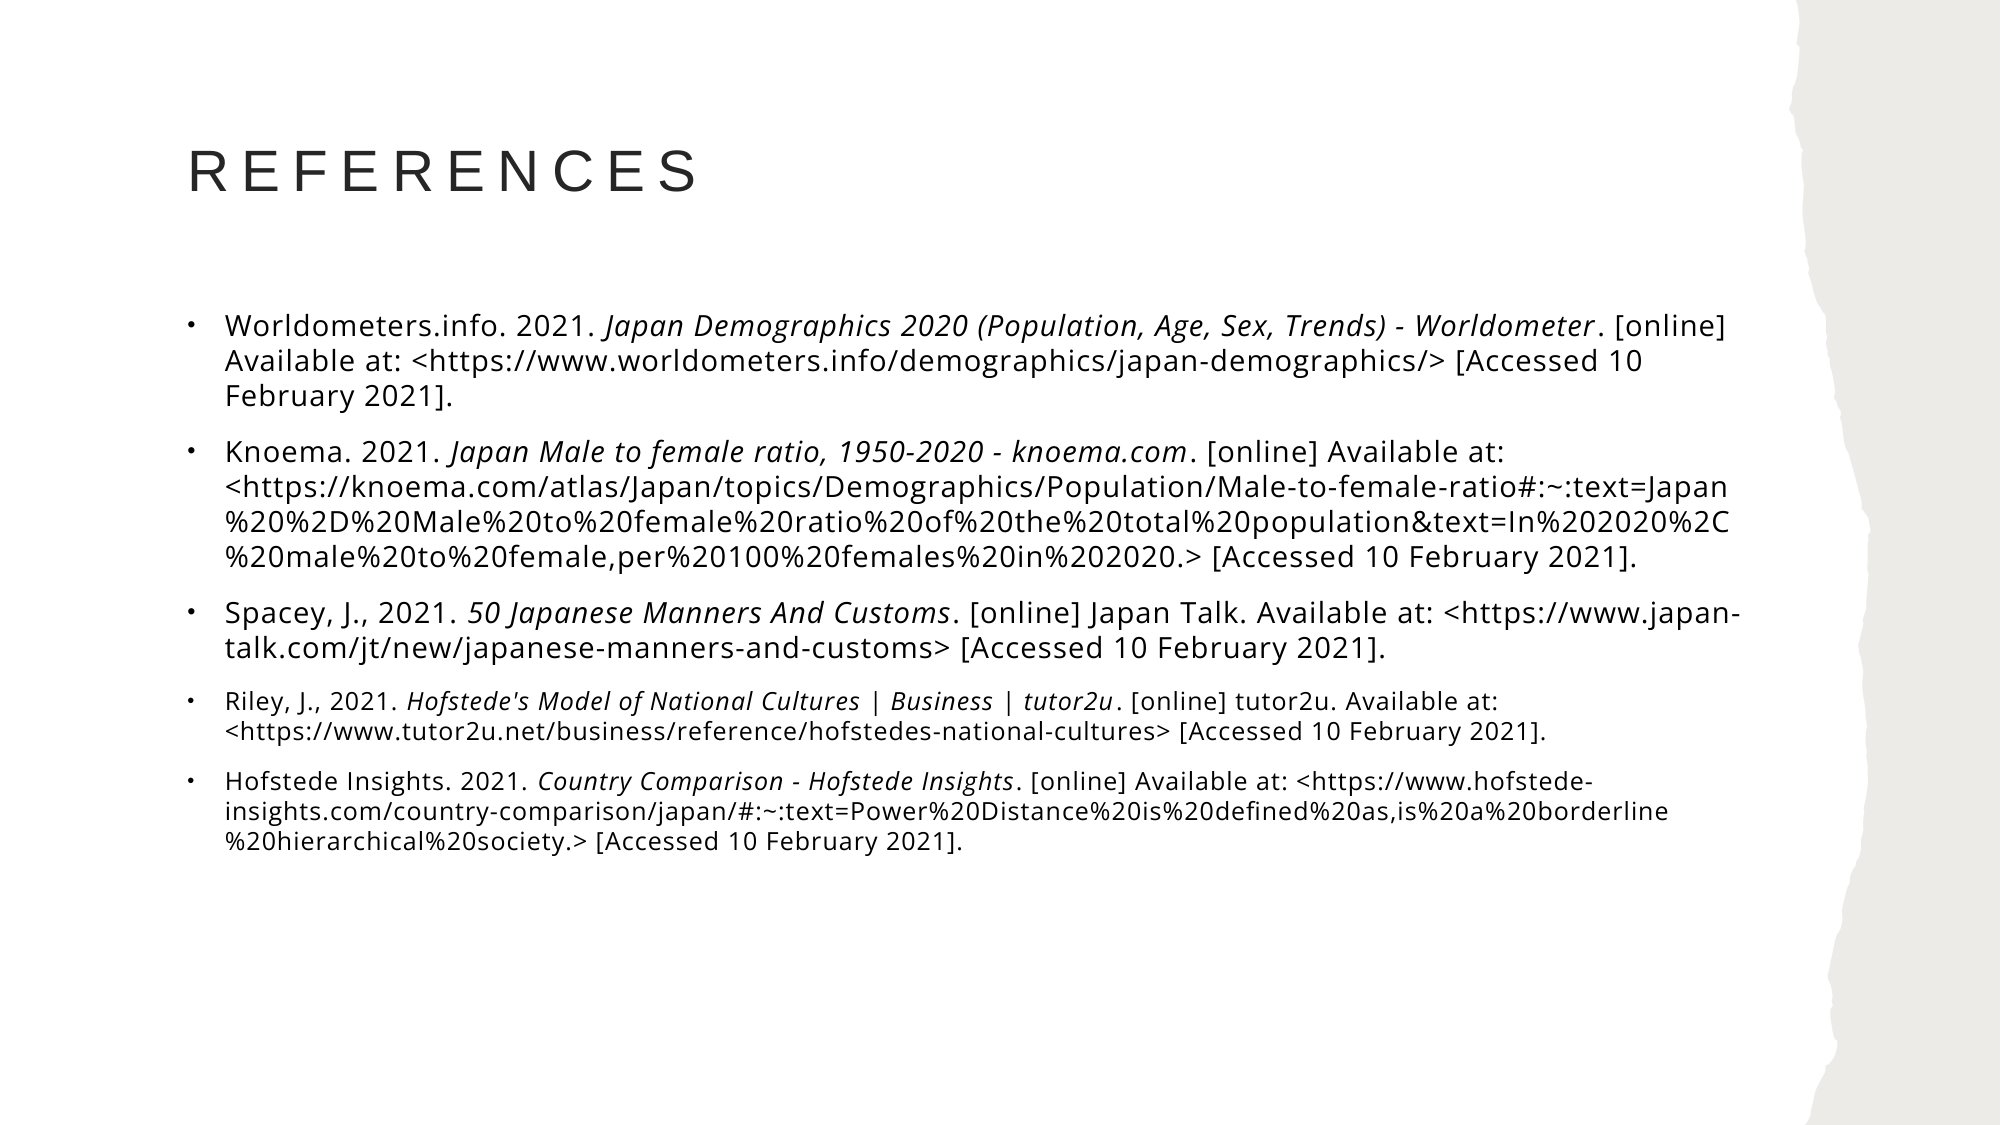

# References
Worldometers.info. 2021. Japan Demographics 2020 (Population, Age, Sex, Trends) - Worldometer. [online] Available at: <https://www.worldometers.info/demographics/japan-demographics/> [Accessed 10 February 2021].
Knoema. 2021. Japan Male to female ratio, 1950-2020 - knoema.com. [online] Available at: <https://knoema.com/atlas/Japan/topics/Demographics/Population/Male-to-female-ratio#:~:text=Japan%20%2D%20Male%20to%20female%20ratio%20of%20the%20total%20population&text=In%202020%2C%20male%20to%20female,per%20100%20females%20in%202020.> [Accessed 10 February 2021].
Spacey, J., 2021. 50 Japanese Manners And Customs. [online] Japan Talk. Available at: <https://www.japan-talk.com/jt/new/japanese-manners-and-customs> [Accessed 10 February 2021].
Riley, J., 2021. Hofstede's Model of National Cultures | Business | tutor2u. [online] tutor2u. Available at: <https://www.tutor2u.net/business/reference/hofstedes-national-cultures> [Accessed 10 February 2021].
Hofstede Insights. 2021. Country Comparison - Hofstede Insights. [online] Available at: <https://www.hofstede-insights.com/country-comparison/japan/#:~:text=Power%20Distance%20is%20defined%20as,is%20a%20borderline%20hierarchical%20society.> [Accessed 10 February 2021].